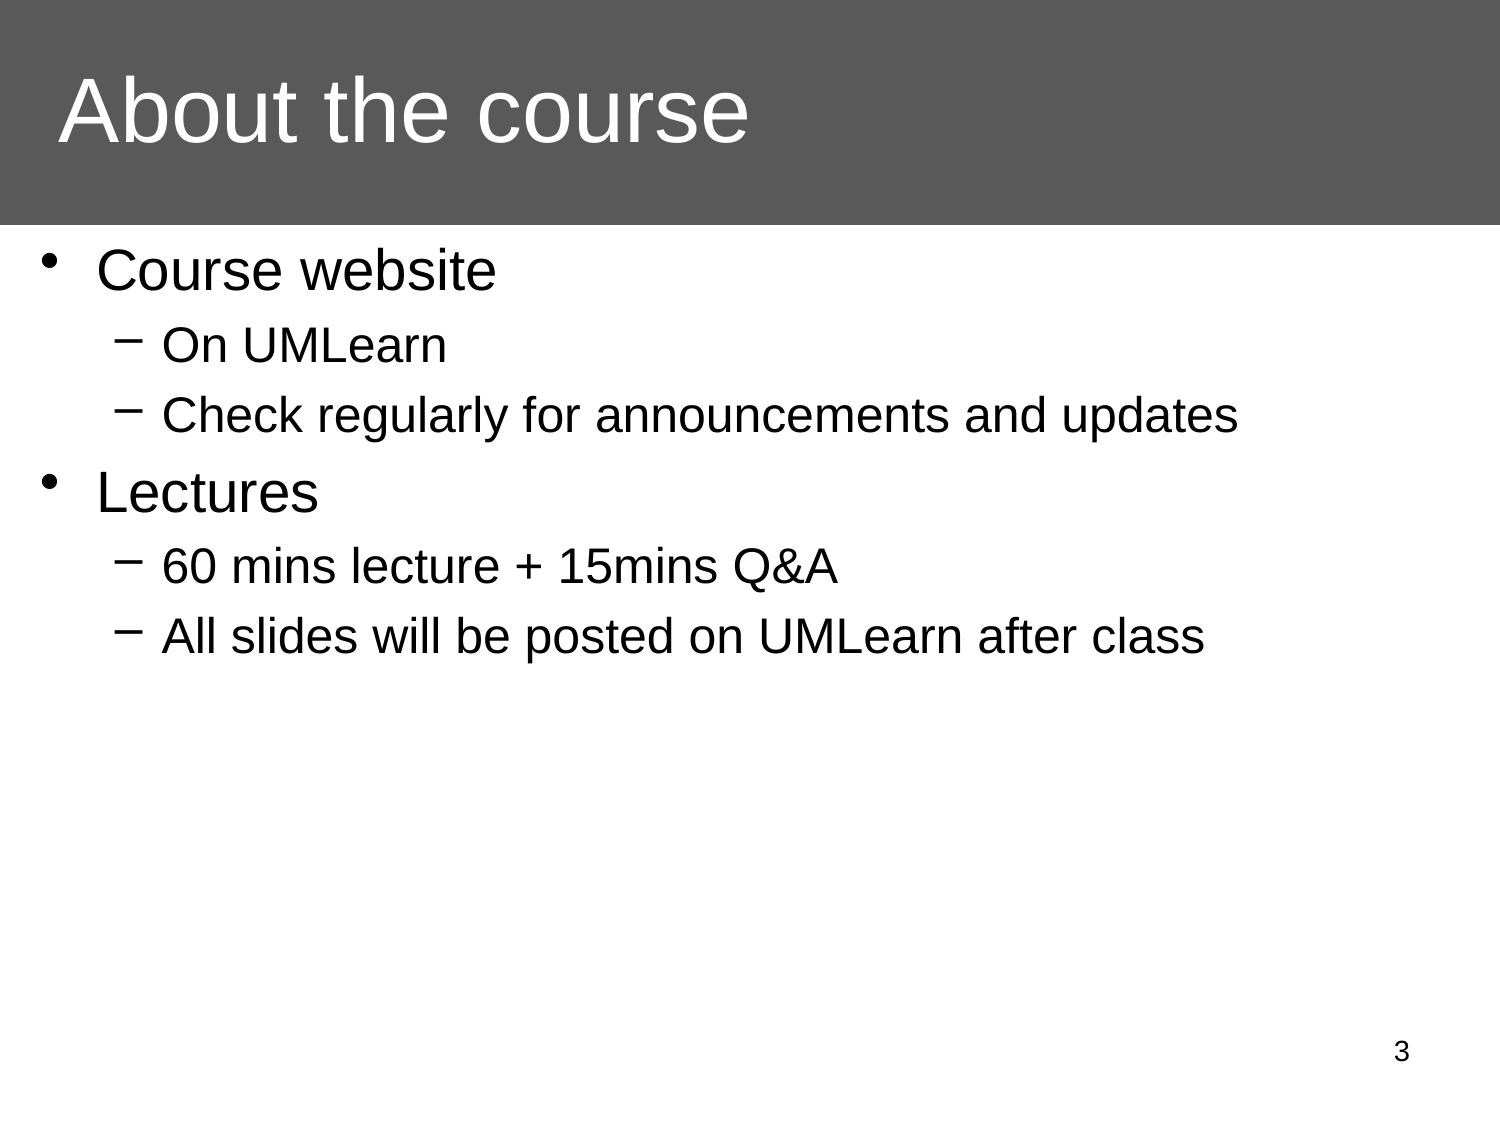

# About the course
Course website
On UMLearn
Check regularly for announcements and updates
Lectures
60 mins lecture + 15mins Q&A
All slides will be posted on UMLearn after class
3